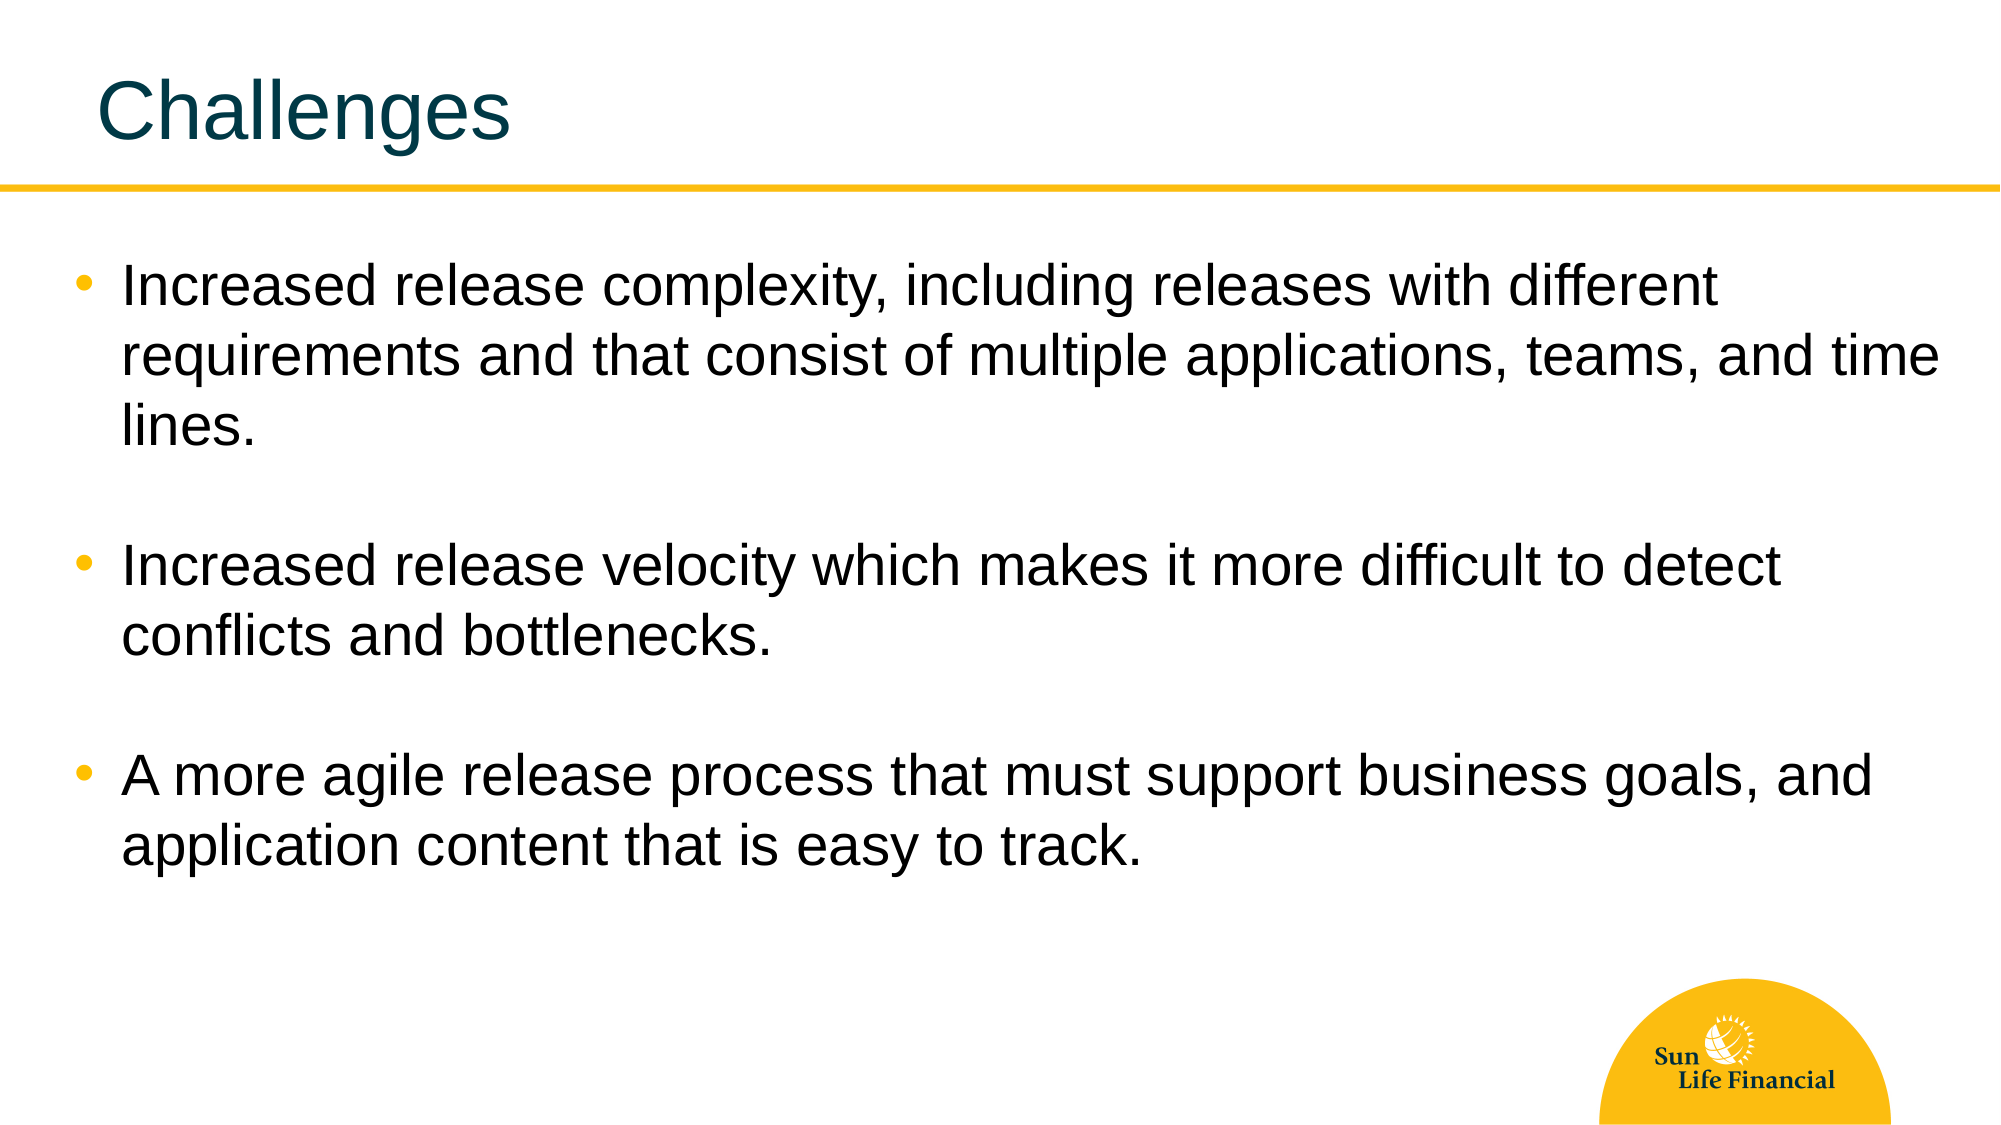

# Challenges
Increased release complexity, including releases with different requirements and that consist of multiple applications, teams, and time lines.

Increased release velocity which makes it more difficult to detect conflicts and bottlenecks.

A more agile release process that must support business goals, and application content that is easy to track.